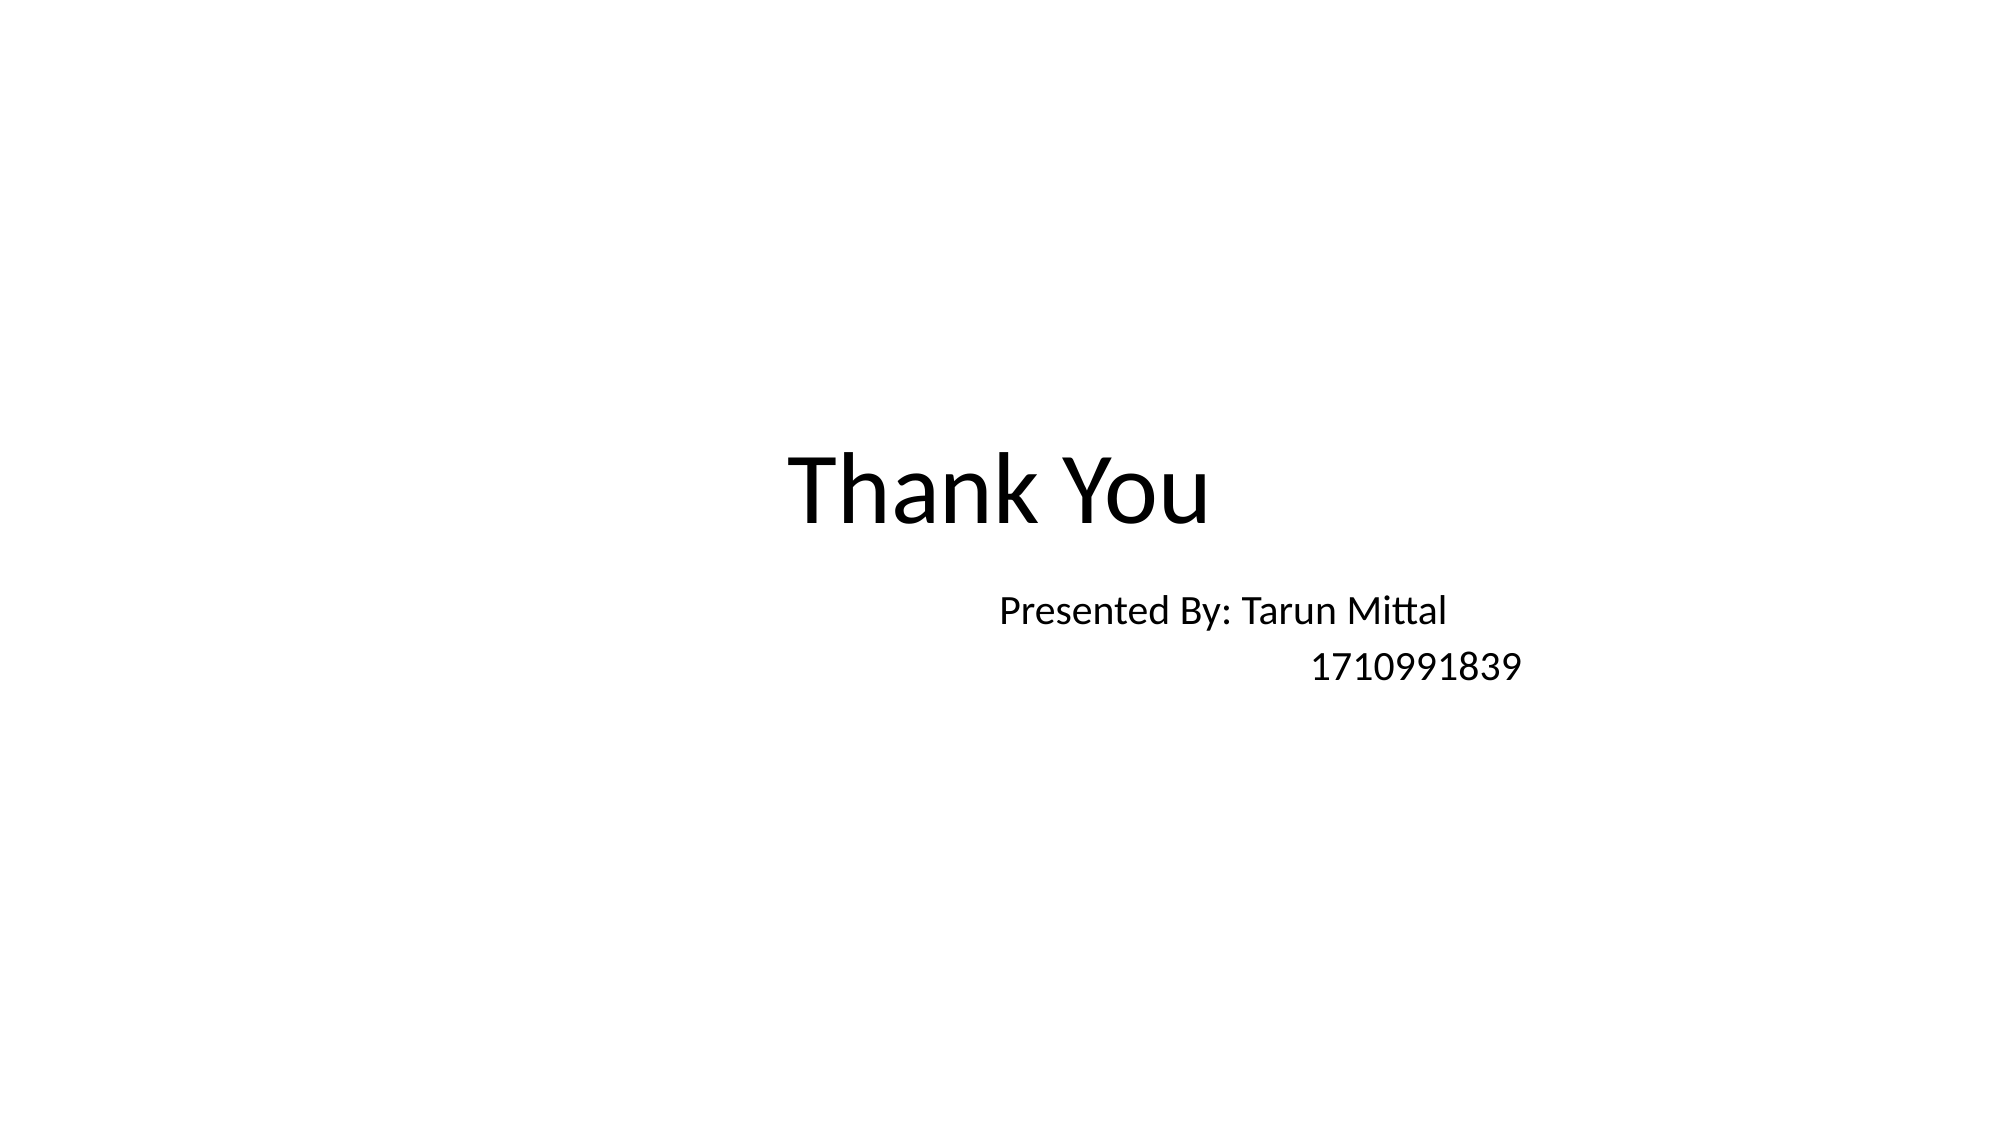

# Thank You Presented By: Tarun Mittal 1710991839